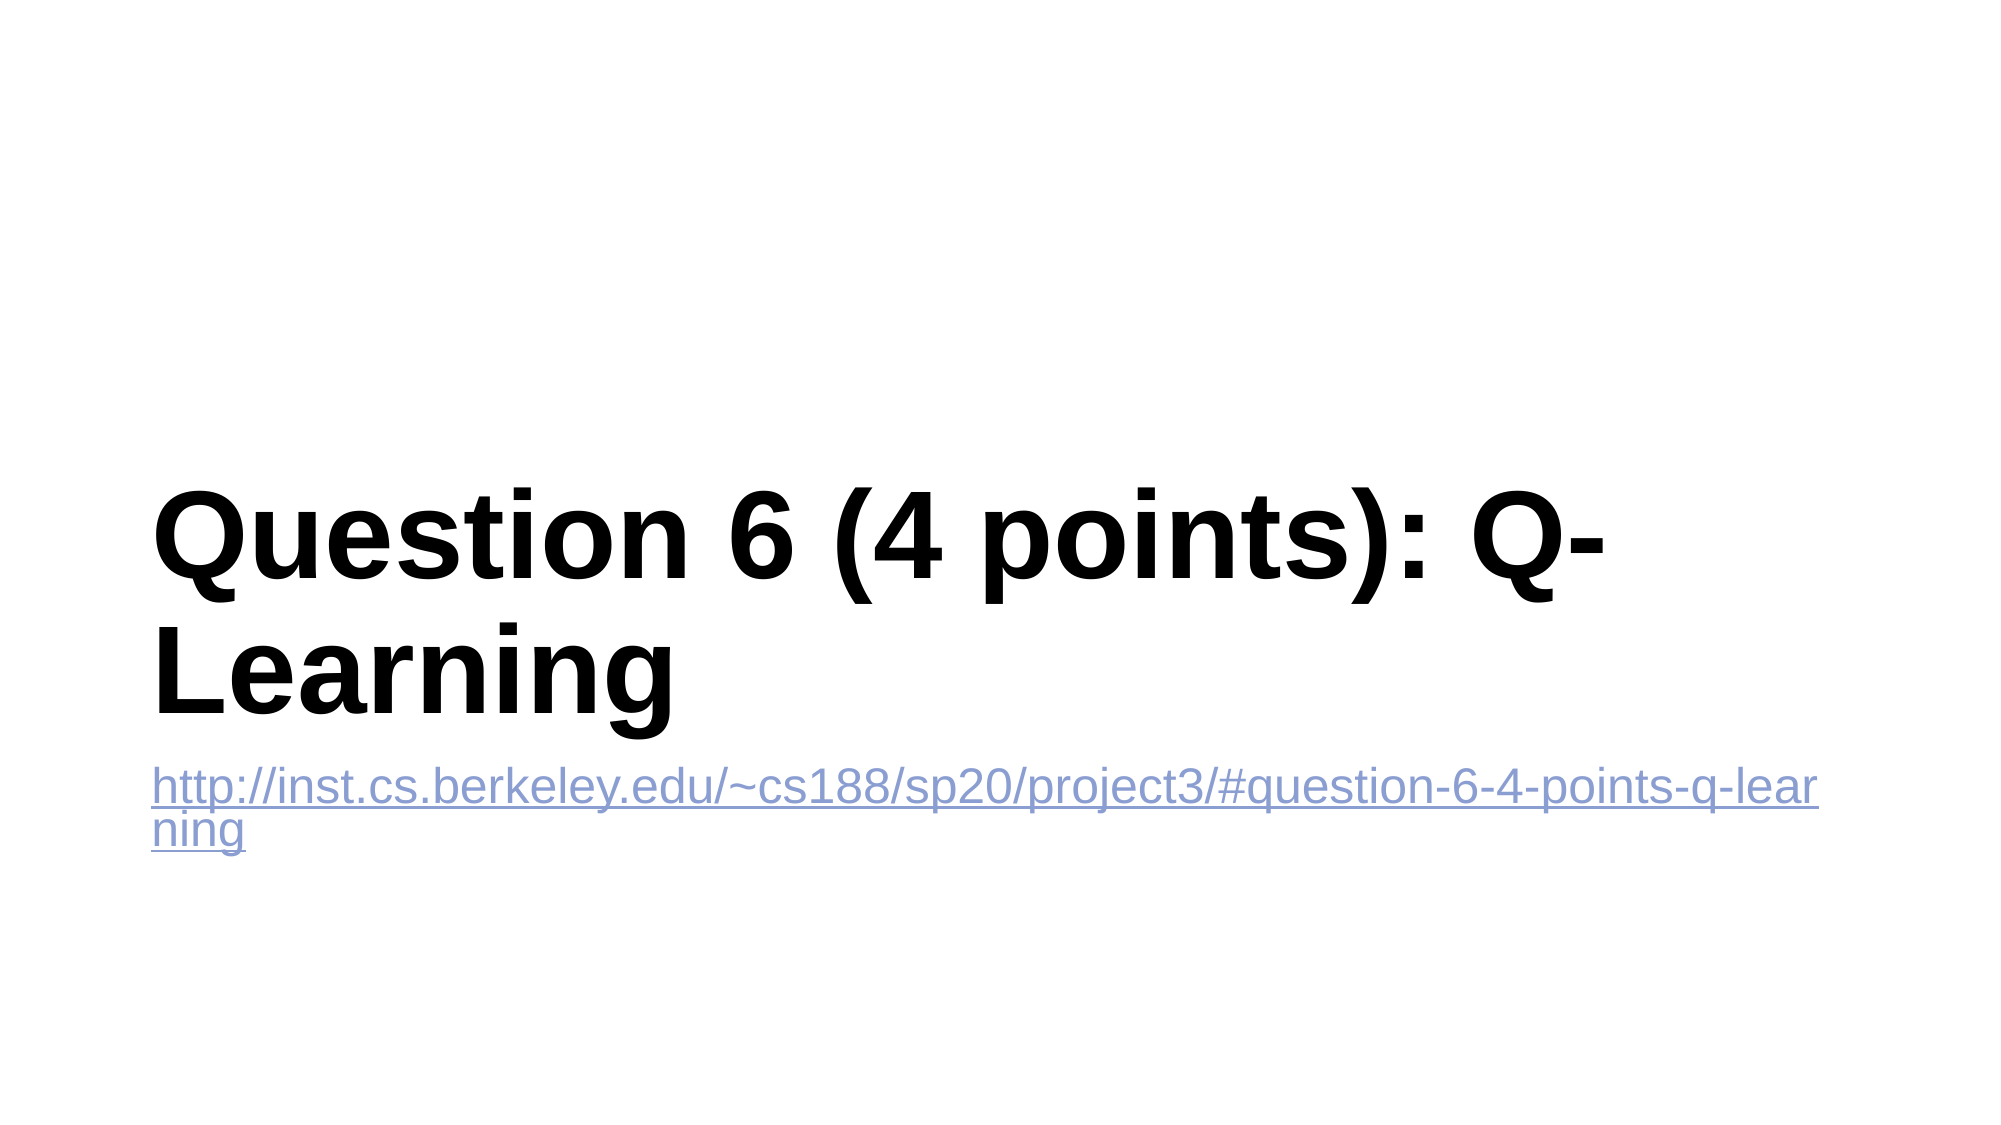

# Question 6 (4 points): Q-Learning
http://inst.cs.berkeley.edu/~cs188/sp20/project3/#question-6-4-points-q-learning